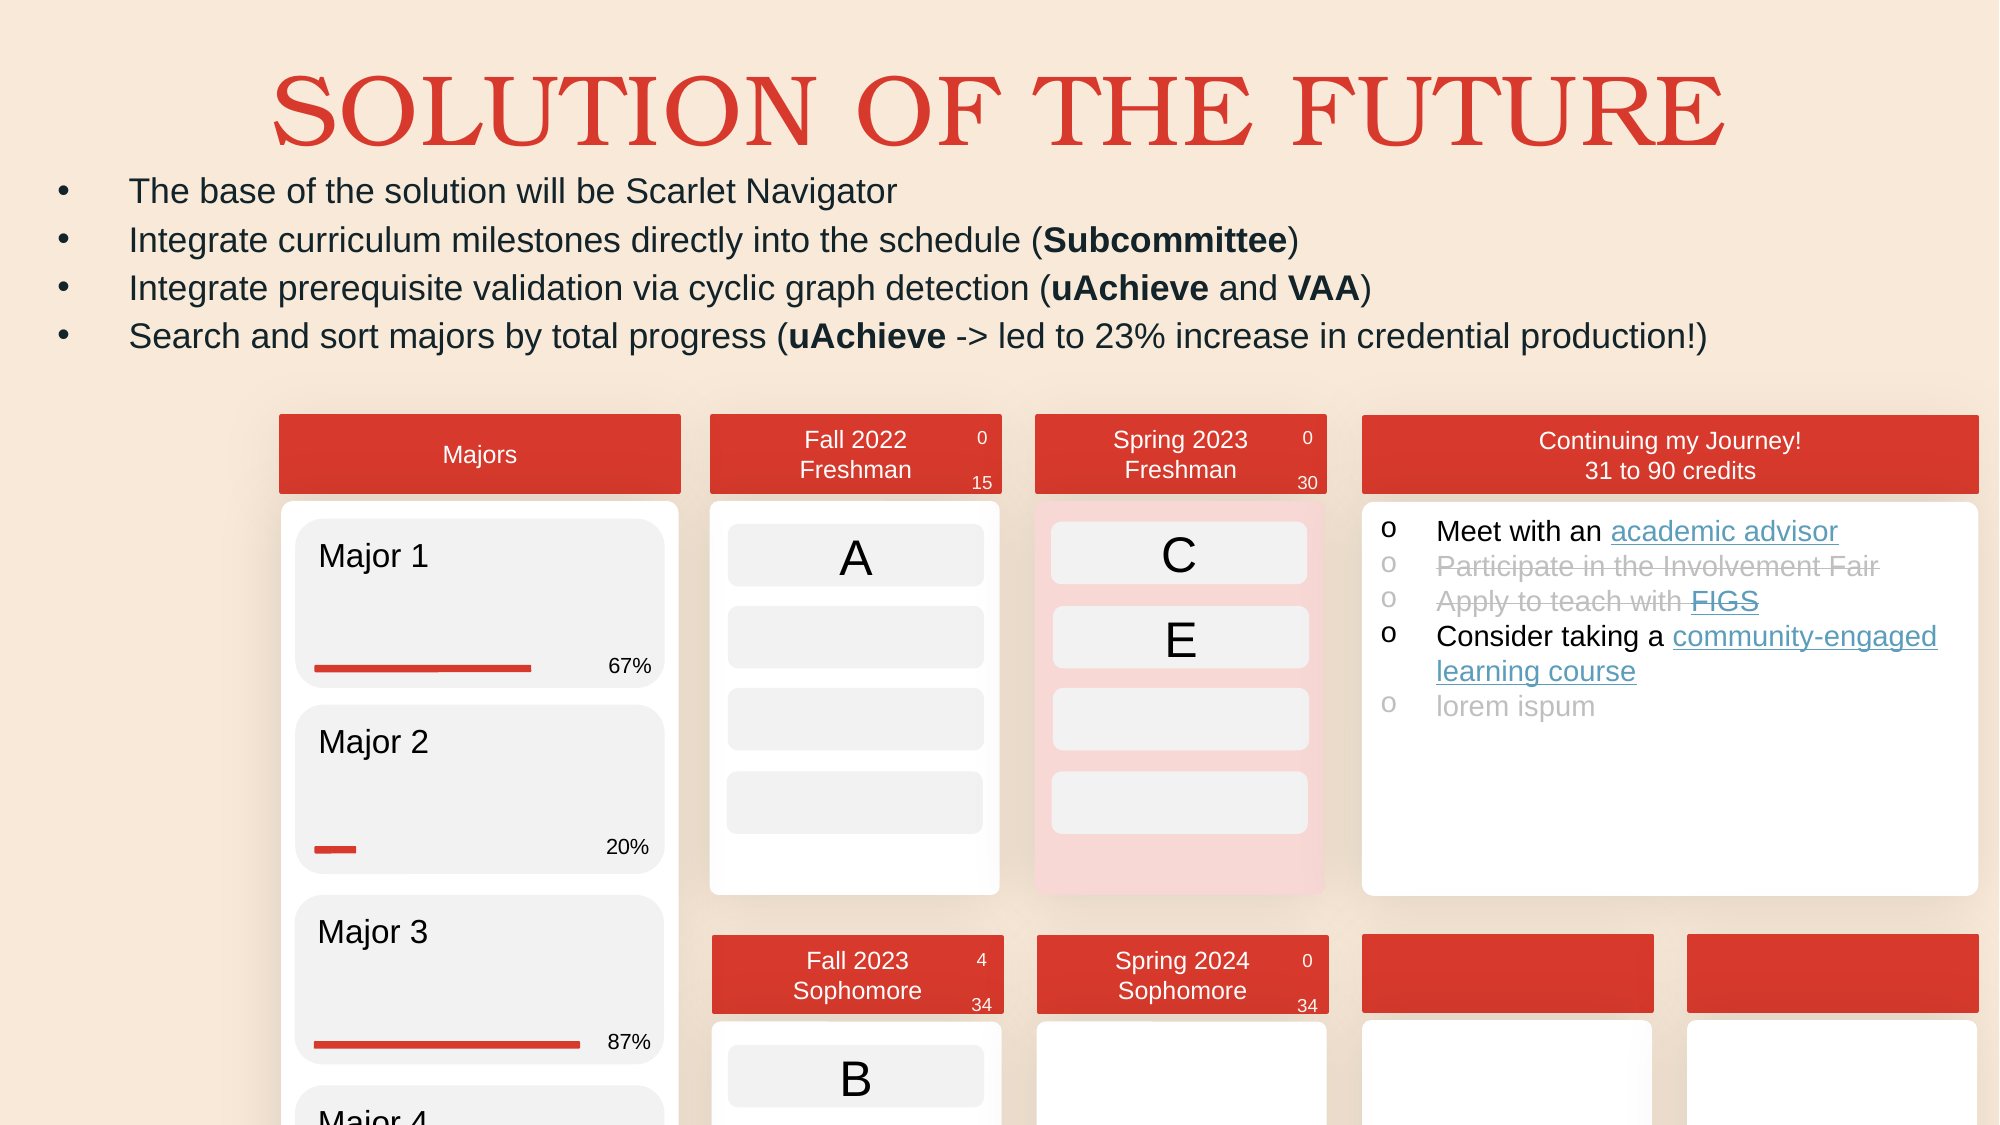

# Solution of the future
The base of the solution will be Scarlet Navigator
Integrate curriculum milestones directly into the schedule (Subcommittee)
Integrate prerequisite validation via cyclic graph detection (uAchieve and VAA)
Search and sort majors by total progress (uAchieve -> led to 23% increase in credential production!)
0
15
0
30
Majors
Fall 2022
Freshman
Spring 2023
Freshman
Continuing my Journey!
31 to 90 credits

Meet with an academic advisor
Participate in the Involvement Fair
Apply to teach with FIGS
Consider taking a community-engaged learning course
lorem ispum
Major 1
C
A

E
67%

Major 2

20%

Major 3
4
34
0
34

Fall 2023
Sophomore
Spring 2024
Sophomore

87%

B
Major 4
48%